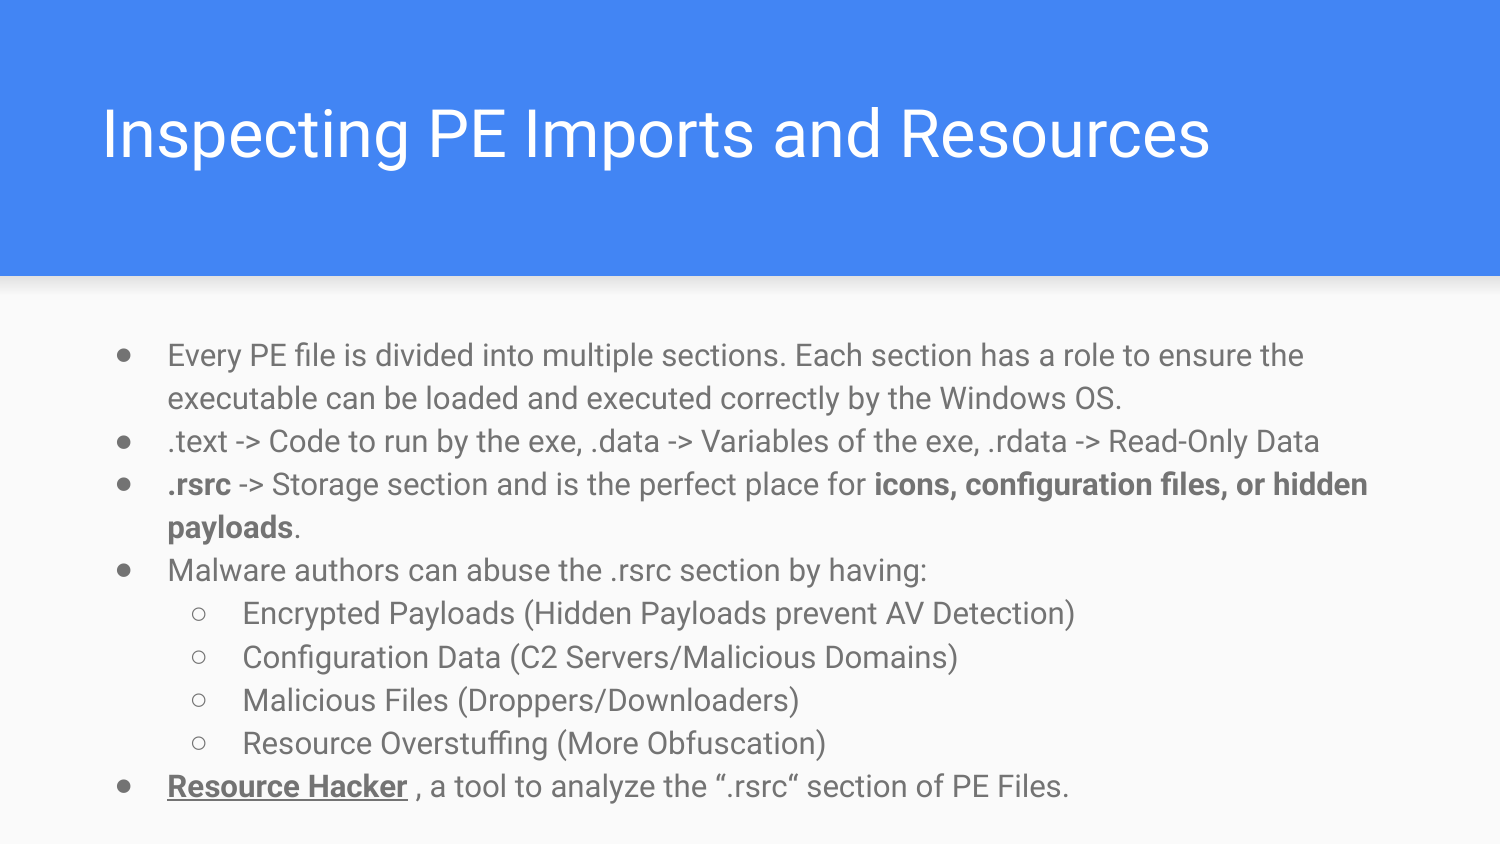

# Inspecting PE Imports and Resources

Every PE file is divided into multiple sections. Each section has a role to ensure the executable can be loaded and executed correctly by the Windows OS.
.text -> Code to run by the exe, .data -> Variables of the exe, .rdata -> Read-Only Data
.rsrc -> Storage section and is the perfect place for icons, configuration files, or hidden payloads.
Malware authors can abuse the .rsrc section by having:
Encrypted Payloads (Hidden Payloads prevent AV Detection)
Configuration Data (C2 Servers/Malicious Domains)
Malicious Files (Droppers/Downloaders)
Resource Overstuffing (More Obfuscation)
Resource Hacker , a tool to analyze the “.rsrc“ section of PE Files.